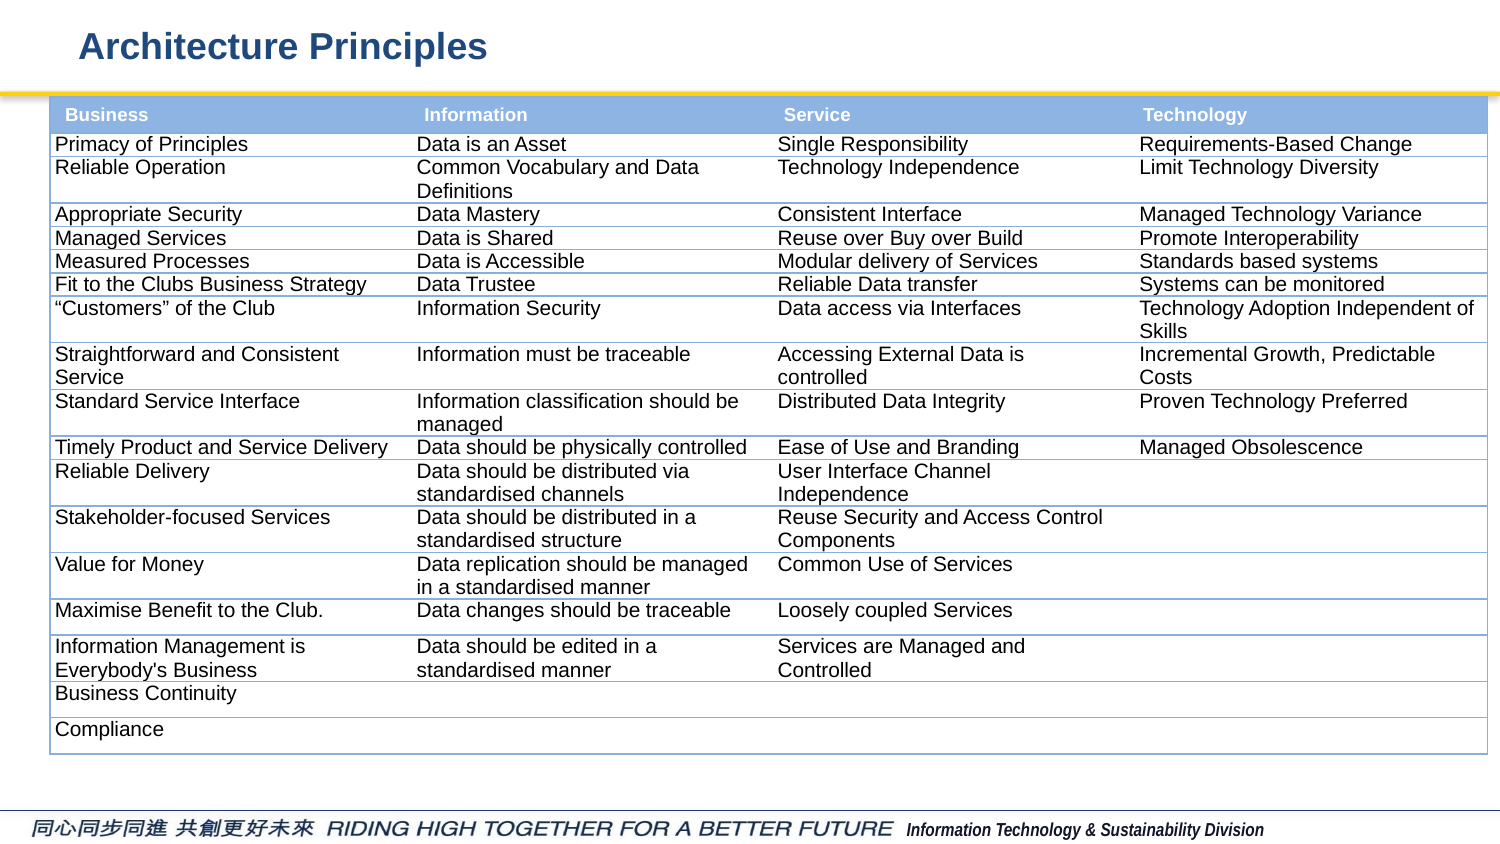

# Architecture Principles
| Business | Information | Service | Technology |
| --- | --- | --- | --- |
| Primacy of Principles | Data is an Asset | Single Responsibility | Requirements-Based Change |
| Reliable Operation | Common Vocabulary and Data Definitions | Technology Independence | Limit Technology Diversity |
| Appropriate Security | Data Mastery | Consistent Interface | Managed Technology Variance |
| Managed Services | Data is Shared | Reuse over Buy over Build | Promote Interoperability |
| Measured Processes | Data is Accessible | Modular delivery of Services | Standards based systems |
| Fit to the Clubs Business Strategy | Data Trustee | Reliable Data transfer | Systems can be monitored |
| “Customers” of the Club | Information Security | Data access via Interfaces | Technology Adoption Independent of Skills |
| Straightforward and Consistent Service | Information must be traceable | Accessing External Data is controlled | Incremental Growth, Predictable Costs |
| Standard Service Interface | Information classification should be managed | Distributed Data Integrity | Proven Technology Preferred |
| Timely Product and Service Delivery | Data should be physically controlled | Ease of Use and Branding | Managed Obsolescence |
| Reliable Delivery | Data should be distributed via standardised channels | User Interface Channel Independence |  |
| Stakeholder-focused Services | Data should be distributed in a standardised structure | Reuse Security and Access Control Components |  |
| Value for Money | Data replication should be managed in a standardised manner | Common Use of Services |  |
| Maximise Benefit to the Club. | Data changes should be traceable | Loosely coupled Services |  |
| Information Management is Everybody's Business | Data should be edited in a standardised manner | Services are Managed and Controlled |  |
| Business Continuity |  |  |  |
| Compliance |  |  |  |